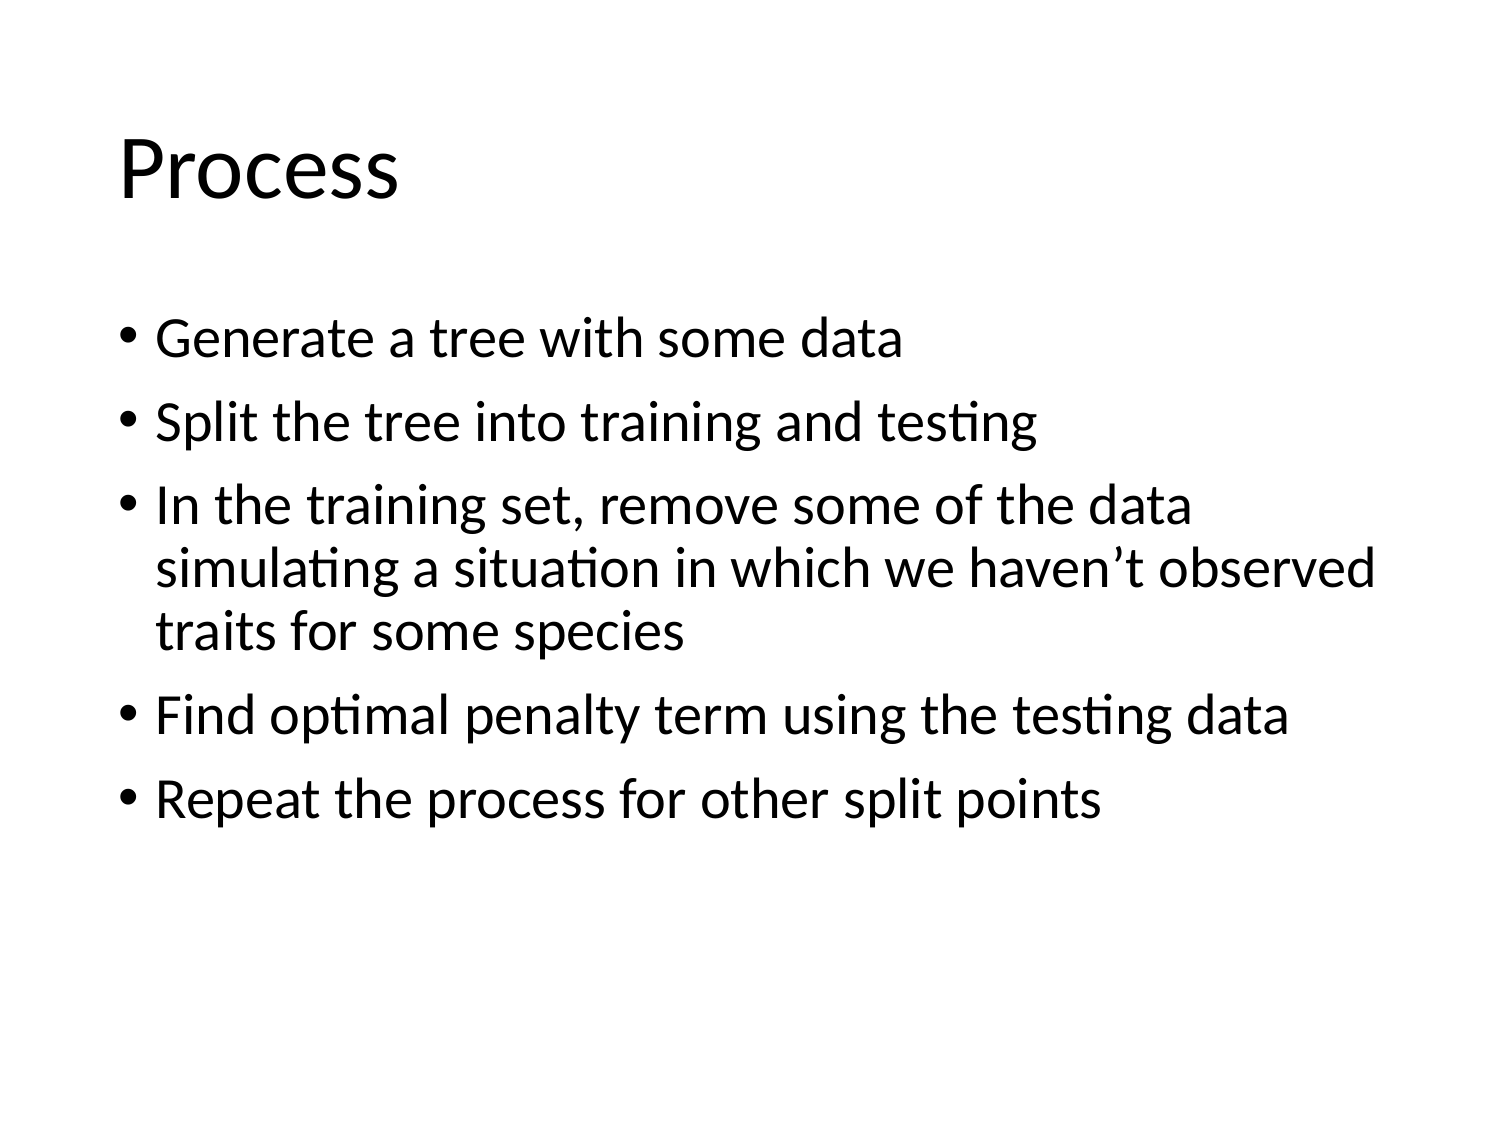

# Process
Generate a tree with some data
Split the tree into training and testing
In the training set, remove some of the data simulating a situation in which we haven’t observed traits for some species
Find optimal penalty term using the testing data
Repeat the process for other split points